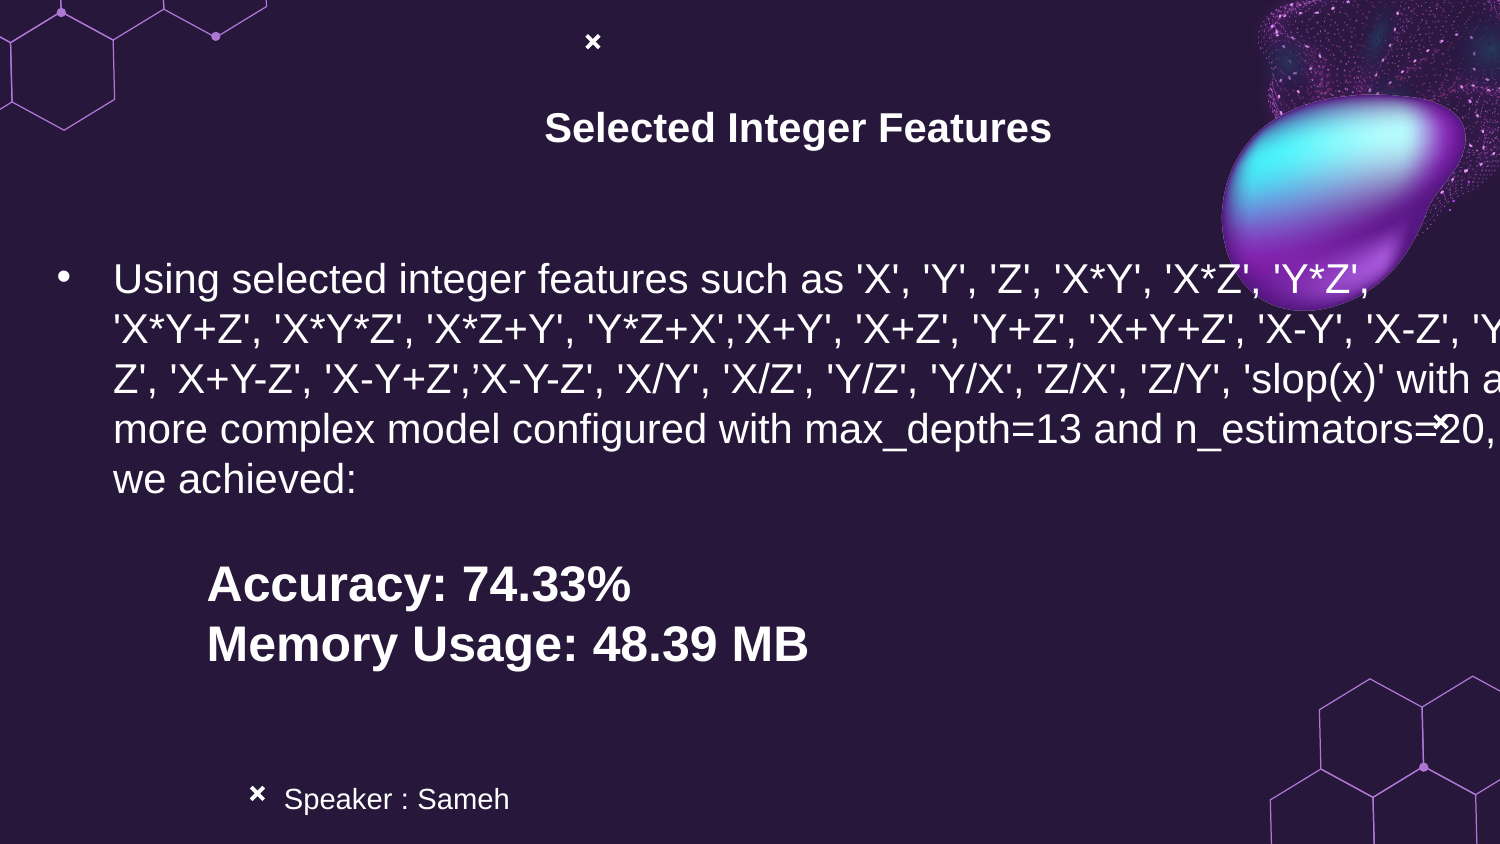

Selected Integer Features

Using selected integer features such as 'X', 'Y', 'Z', 'X*Y', 'X*Z', 'Y*Z', 'X*Y+Z', 'X*Y*Z', 'X*Z+Y', 'Y*Z+X','X+Y', 'X+Z', 'Y+Z', 'X+Y+Z', 'X-Y', 'X-Z', 'Y-Z', 'X+Y-Z', 'X-Y+Z',’X-Y-Z', 'X/Y', 'X/Z', 'Y/Z', 'Y/X', 'Z/X', 'Z/Y', 'slop(x)' with a more complex model configured with max_depth=13 and n_estimators=20, we achieved:

	Accuracy: 74.33%
	Memory Usage: 48.39 MB

Speaker : Sameh